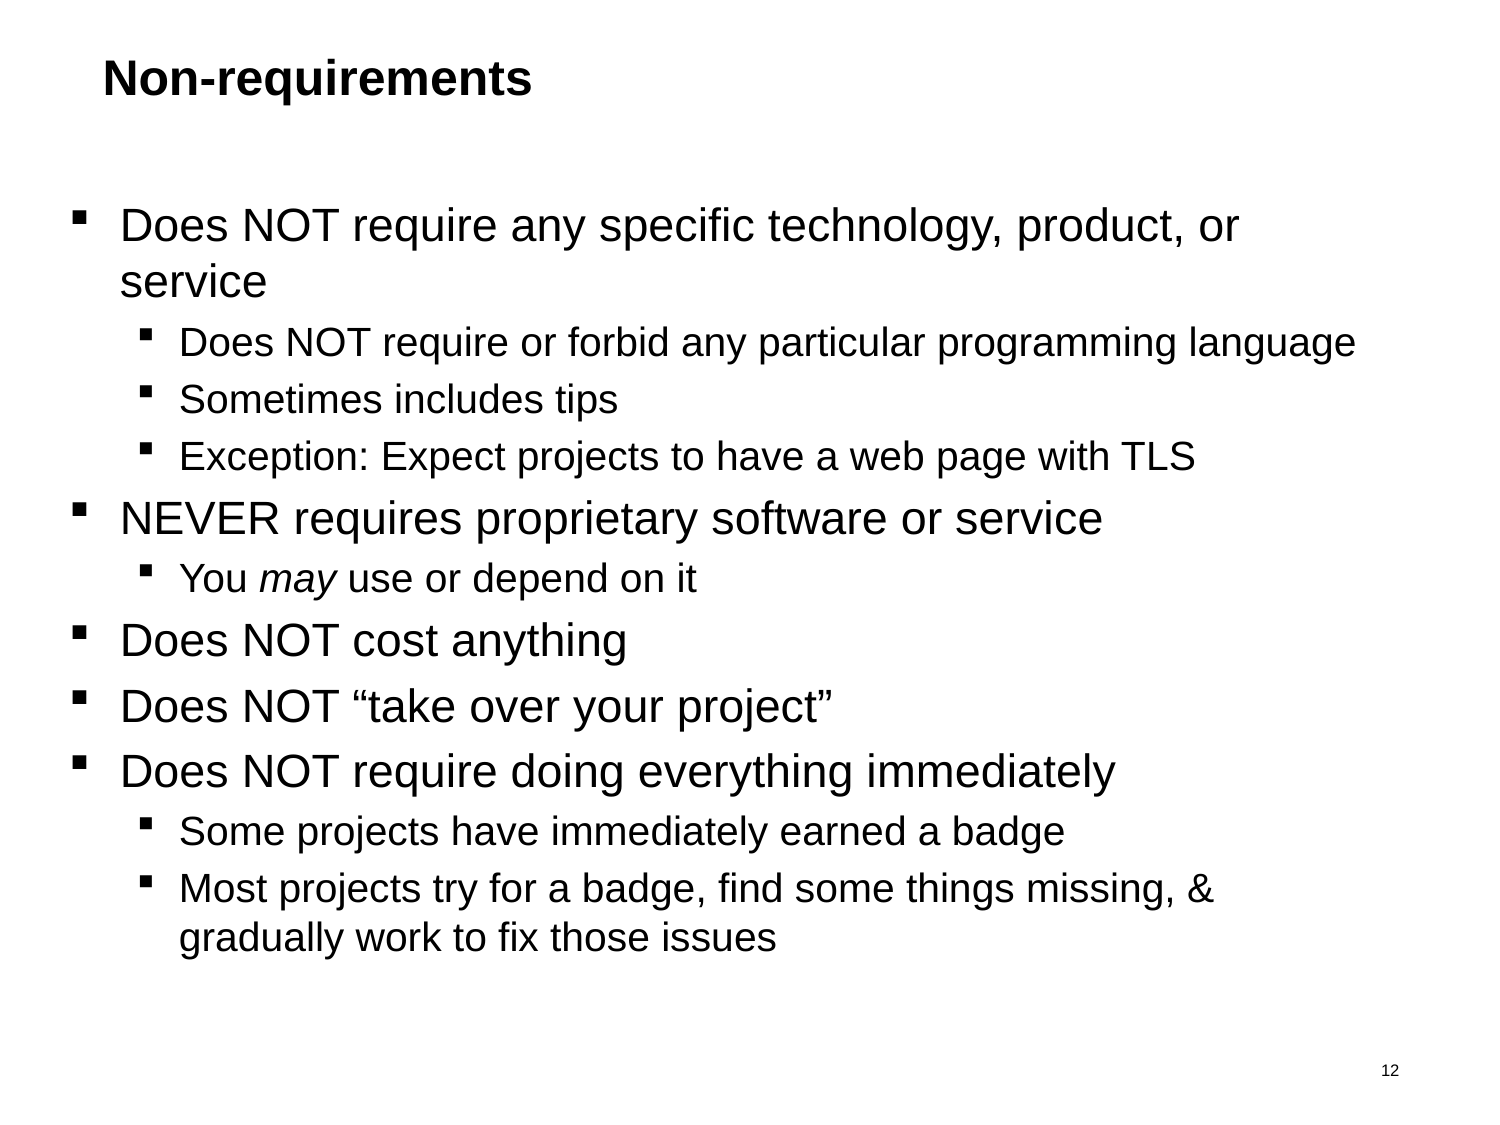

# Non-requirements
Does NOT require any specific technology, product, or service
Does NOT require or forbid any particular programming language
Sometimes includes tips
Exception: Expect projects to have a web page with TLS
NEVER requires proprietary software or service
You may use or depend on it
Does NOT cost anything
Does NOT “take over your project”
Does NOT require doing everything immediately
Some projects have immediately earned a badge
Most projects try for a badge, find some things missing, & gradually work to fix those issues
12